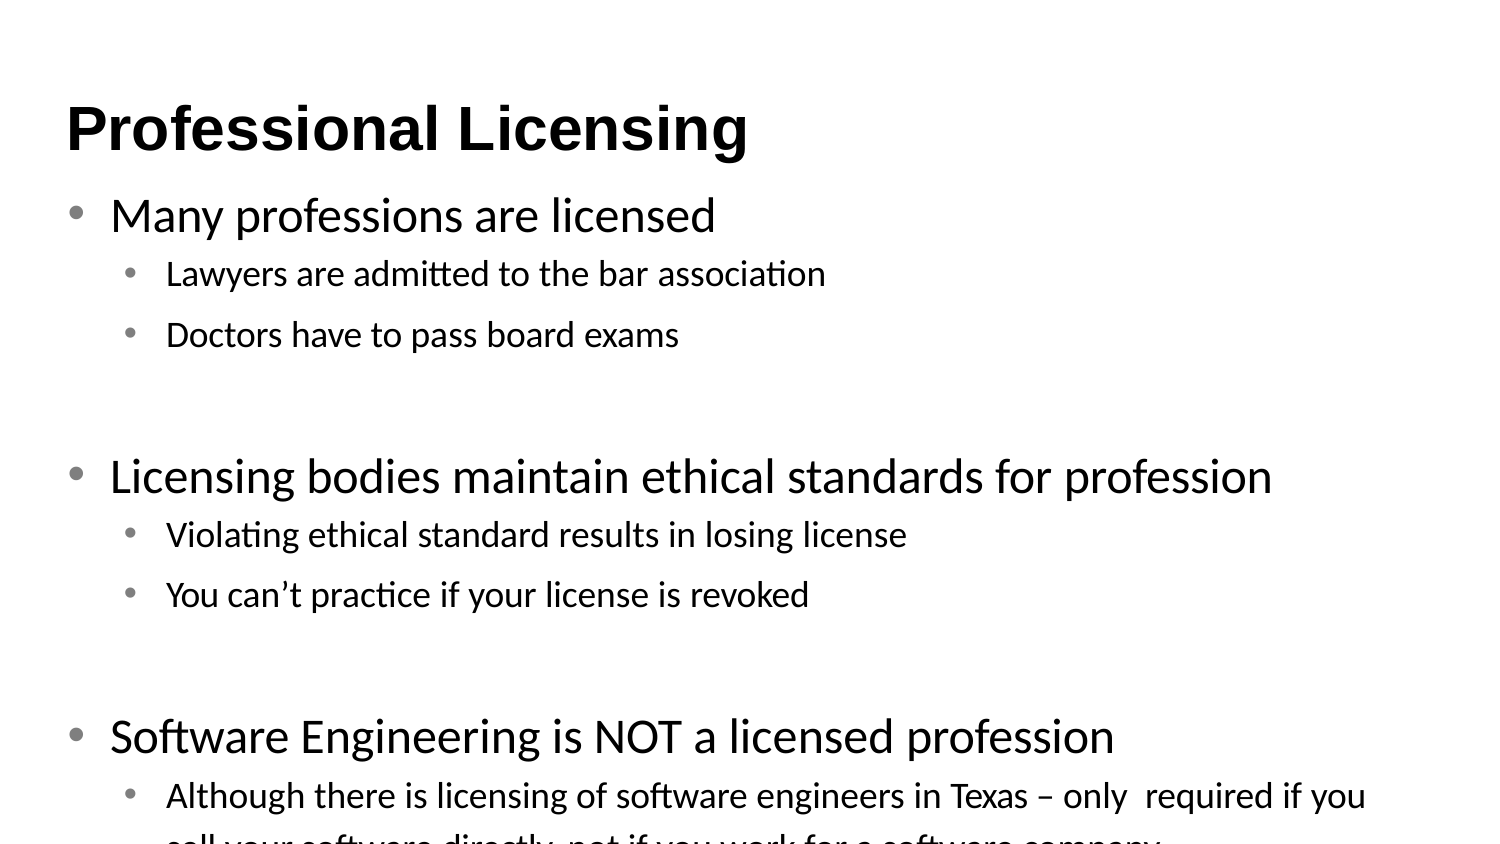

# Professional Licensing
Many professions are licensed
Lawyers are admitted to the bar association
Doctors have to pass board exams

Licensing bodies maintain ethical standards for profession
Violating ethical standard results in losing license
You can’t practice if your license is revoked

Software Engineering is NOT a licensed profession
Although there is licensing of software engineers in Texas – only  required if you sell your software directly, not if you work for a software company